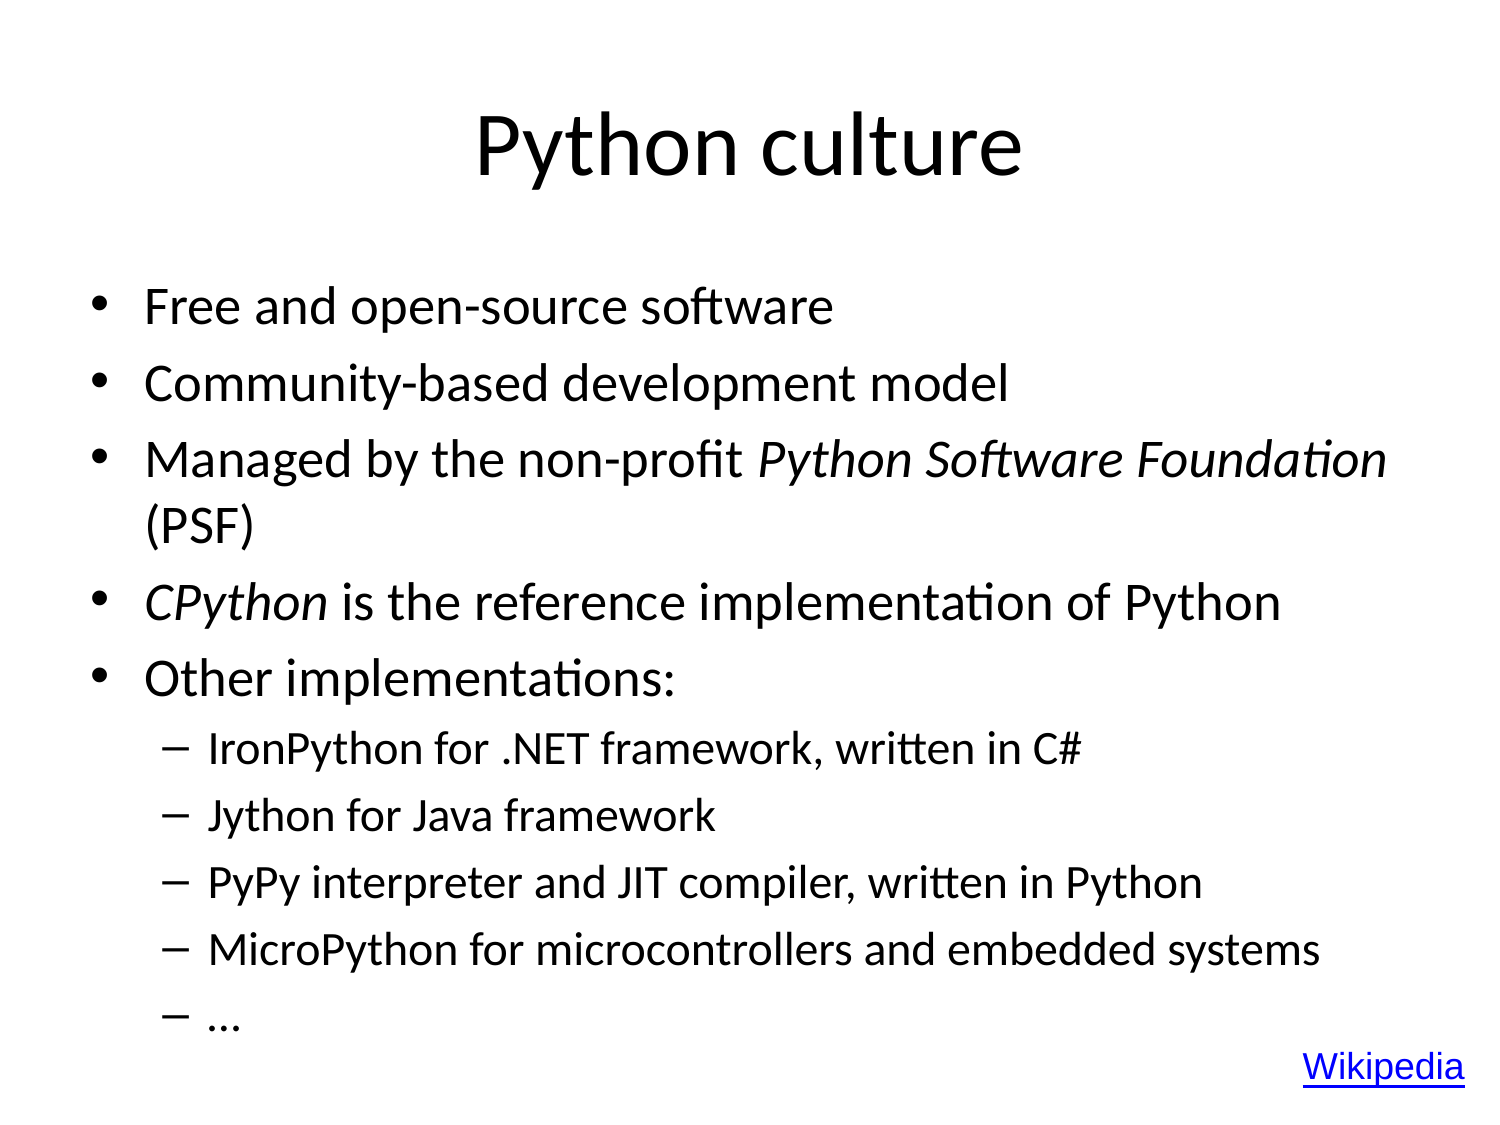

# Python culture
Free and open-source software
Community-based development model
Managed by the non-profit Python Software Foundation (PSF)
CPython is the reference implementation of Python
Other implementations:
IronPython for .NET framework, written in C#
Jython for Java framework
PyPy interpreter and JIT compiler, written in Python
MicroPython for microcontrollers and embedded systems
…

Wikipedia